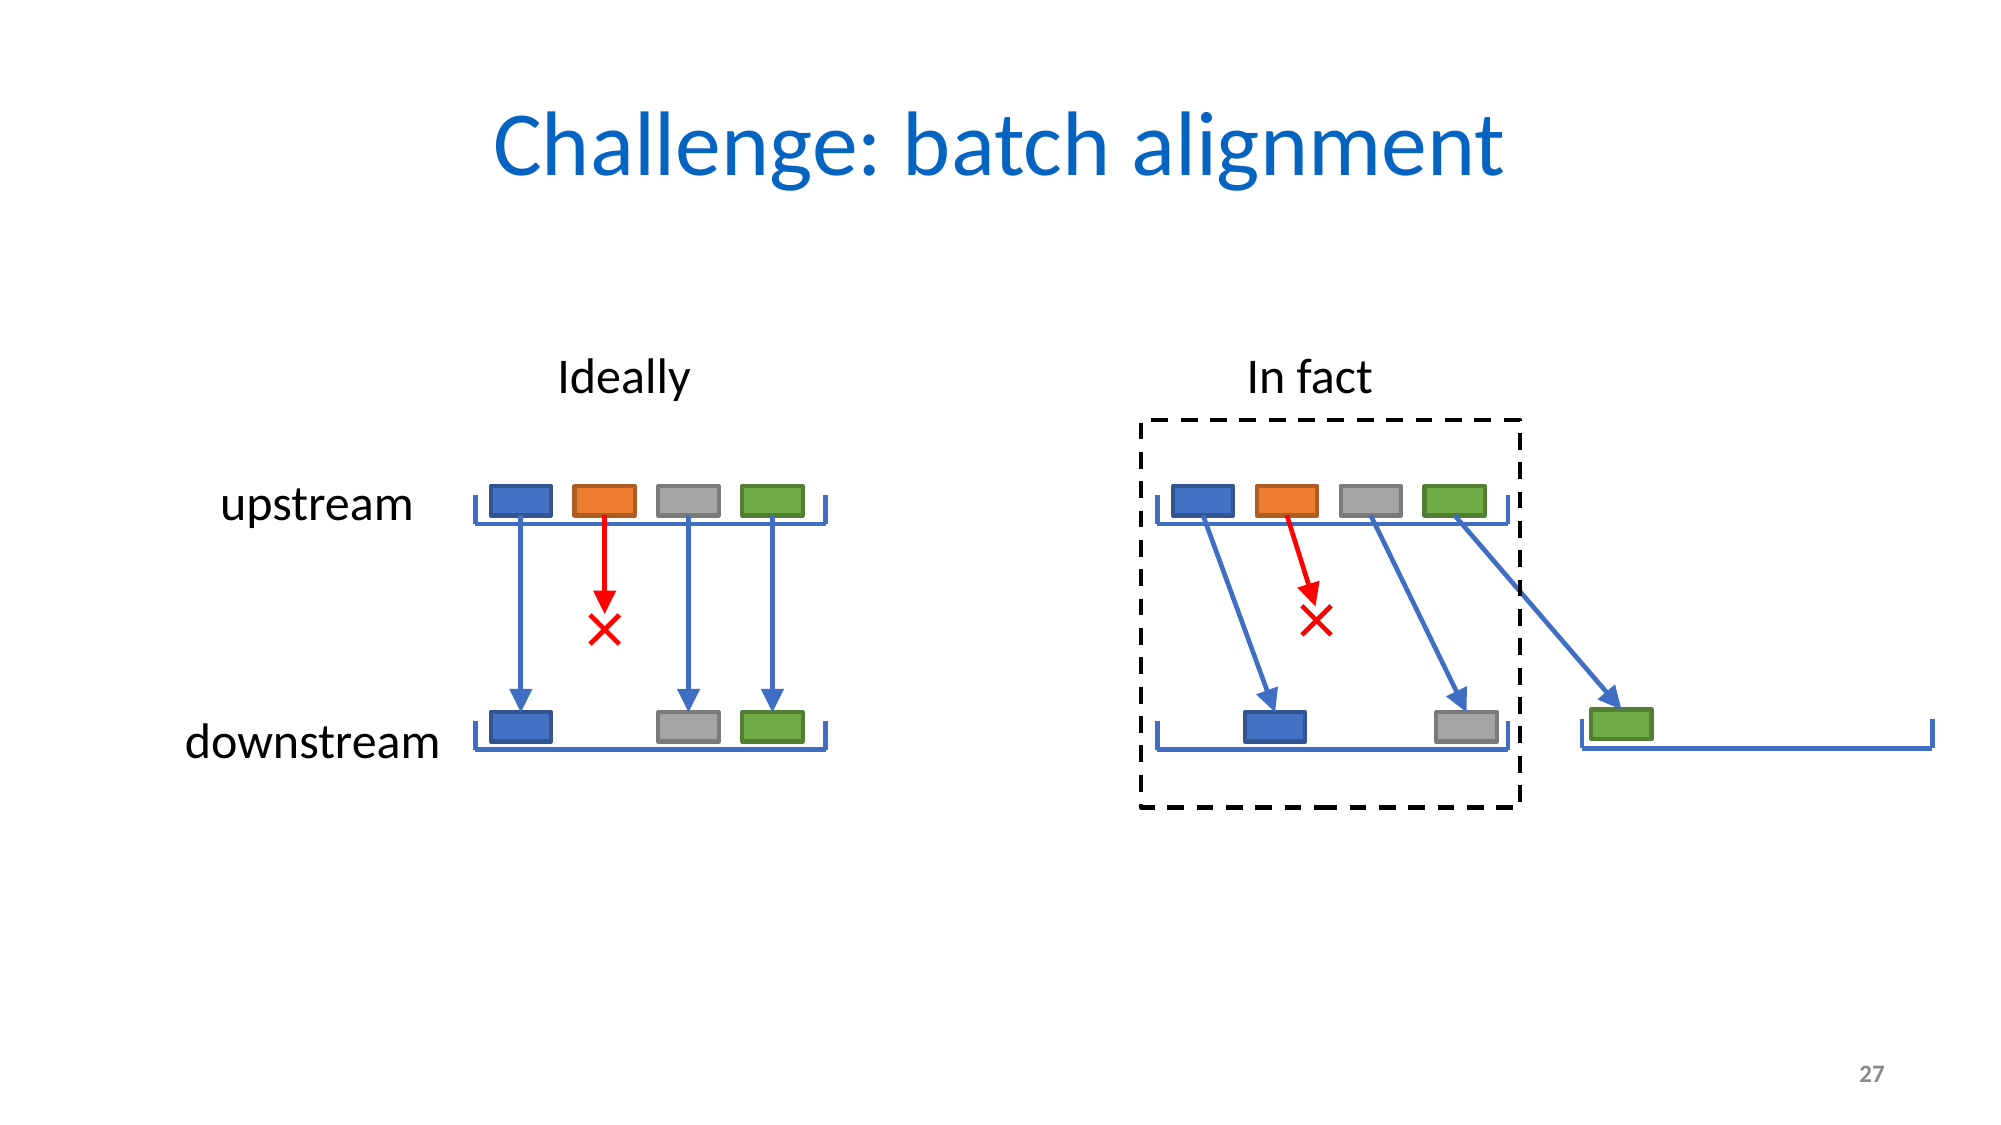

# Challenge: batch alignment

In fact
Ideally

upstream

downstream

27